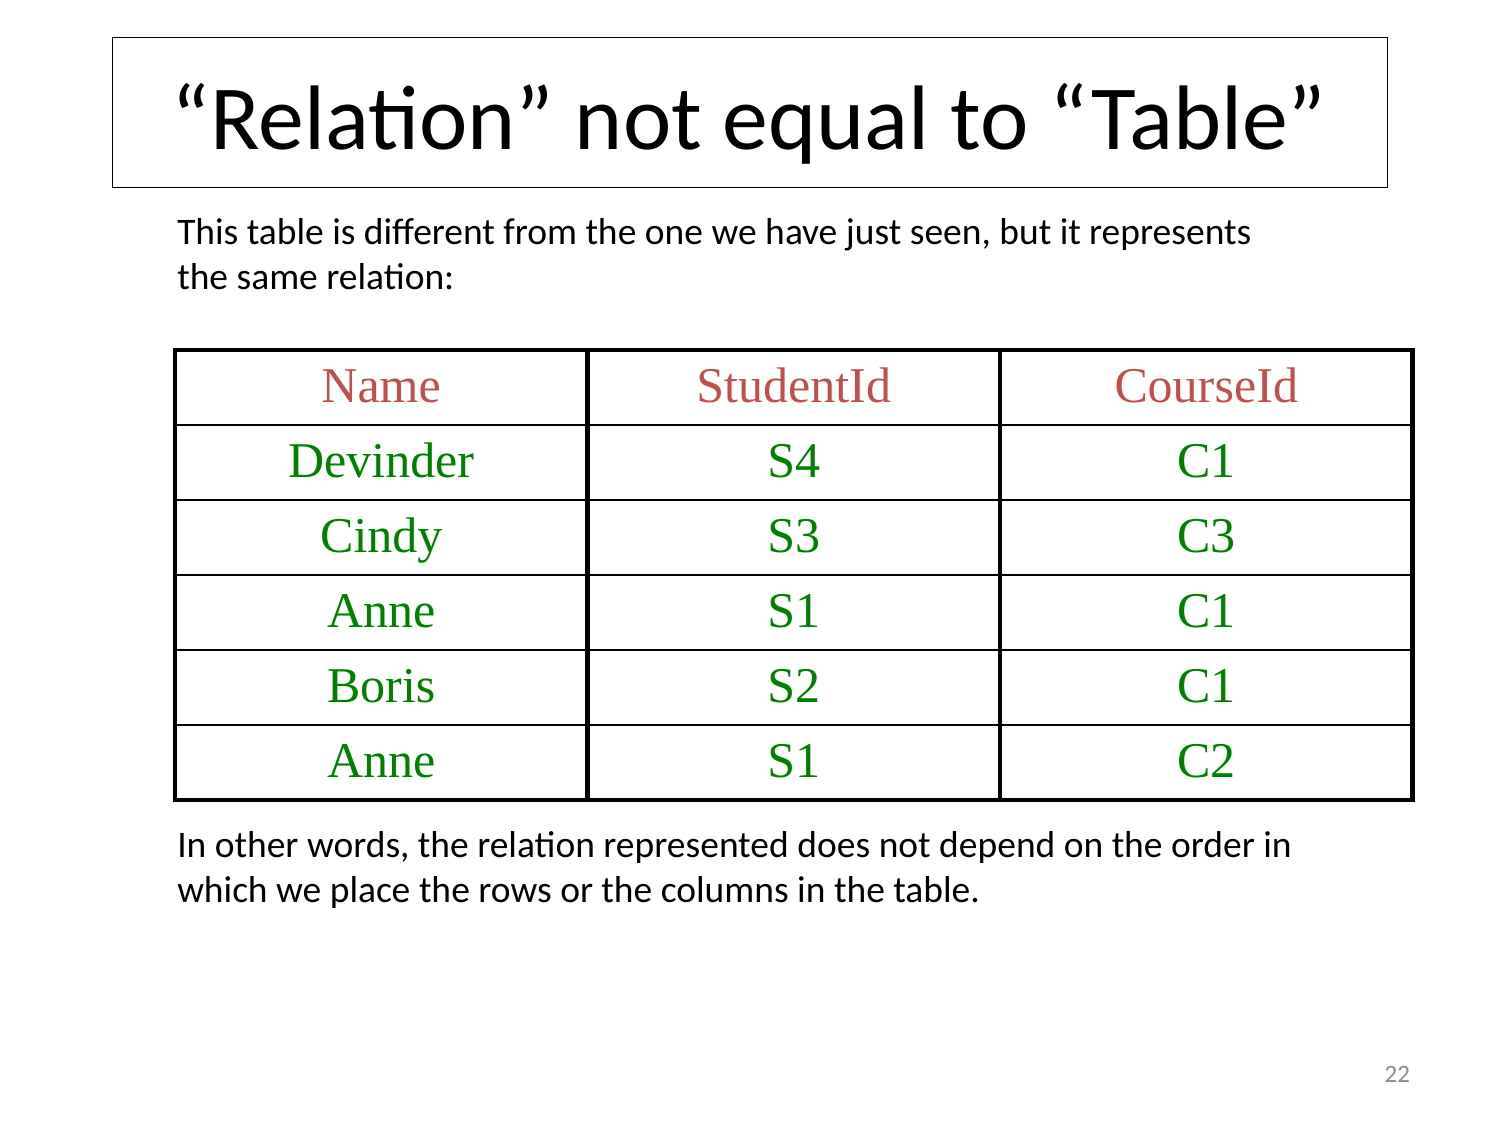

# “Relation” not equal to “Table”
This table is different from the one we have just seen, but it represents the same relation:
| Name | StudentId | CourseId |
| --- | --- | --- |
| Devinder | S4 | C1 |
| Cindy | S3 | C3 |
| Anne | S1 | C1 |
| Boris | S2 | C1 |
| Anne | S1 | C2 |
In other words, the relation represented does not depend on the order in which we place the rows or the columns in the table.
22